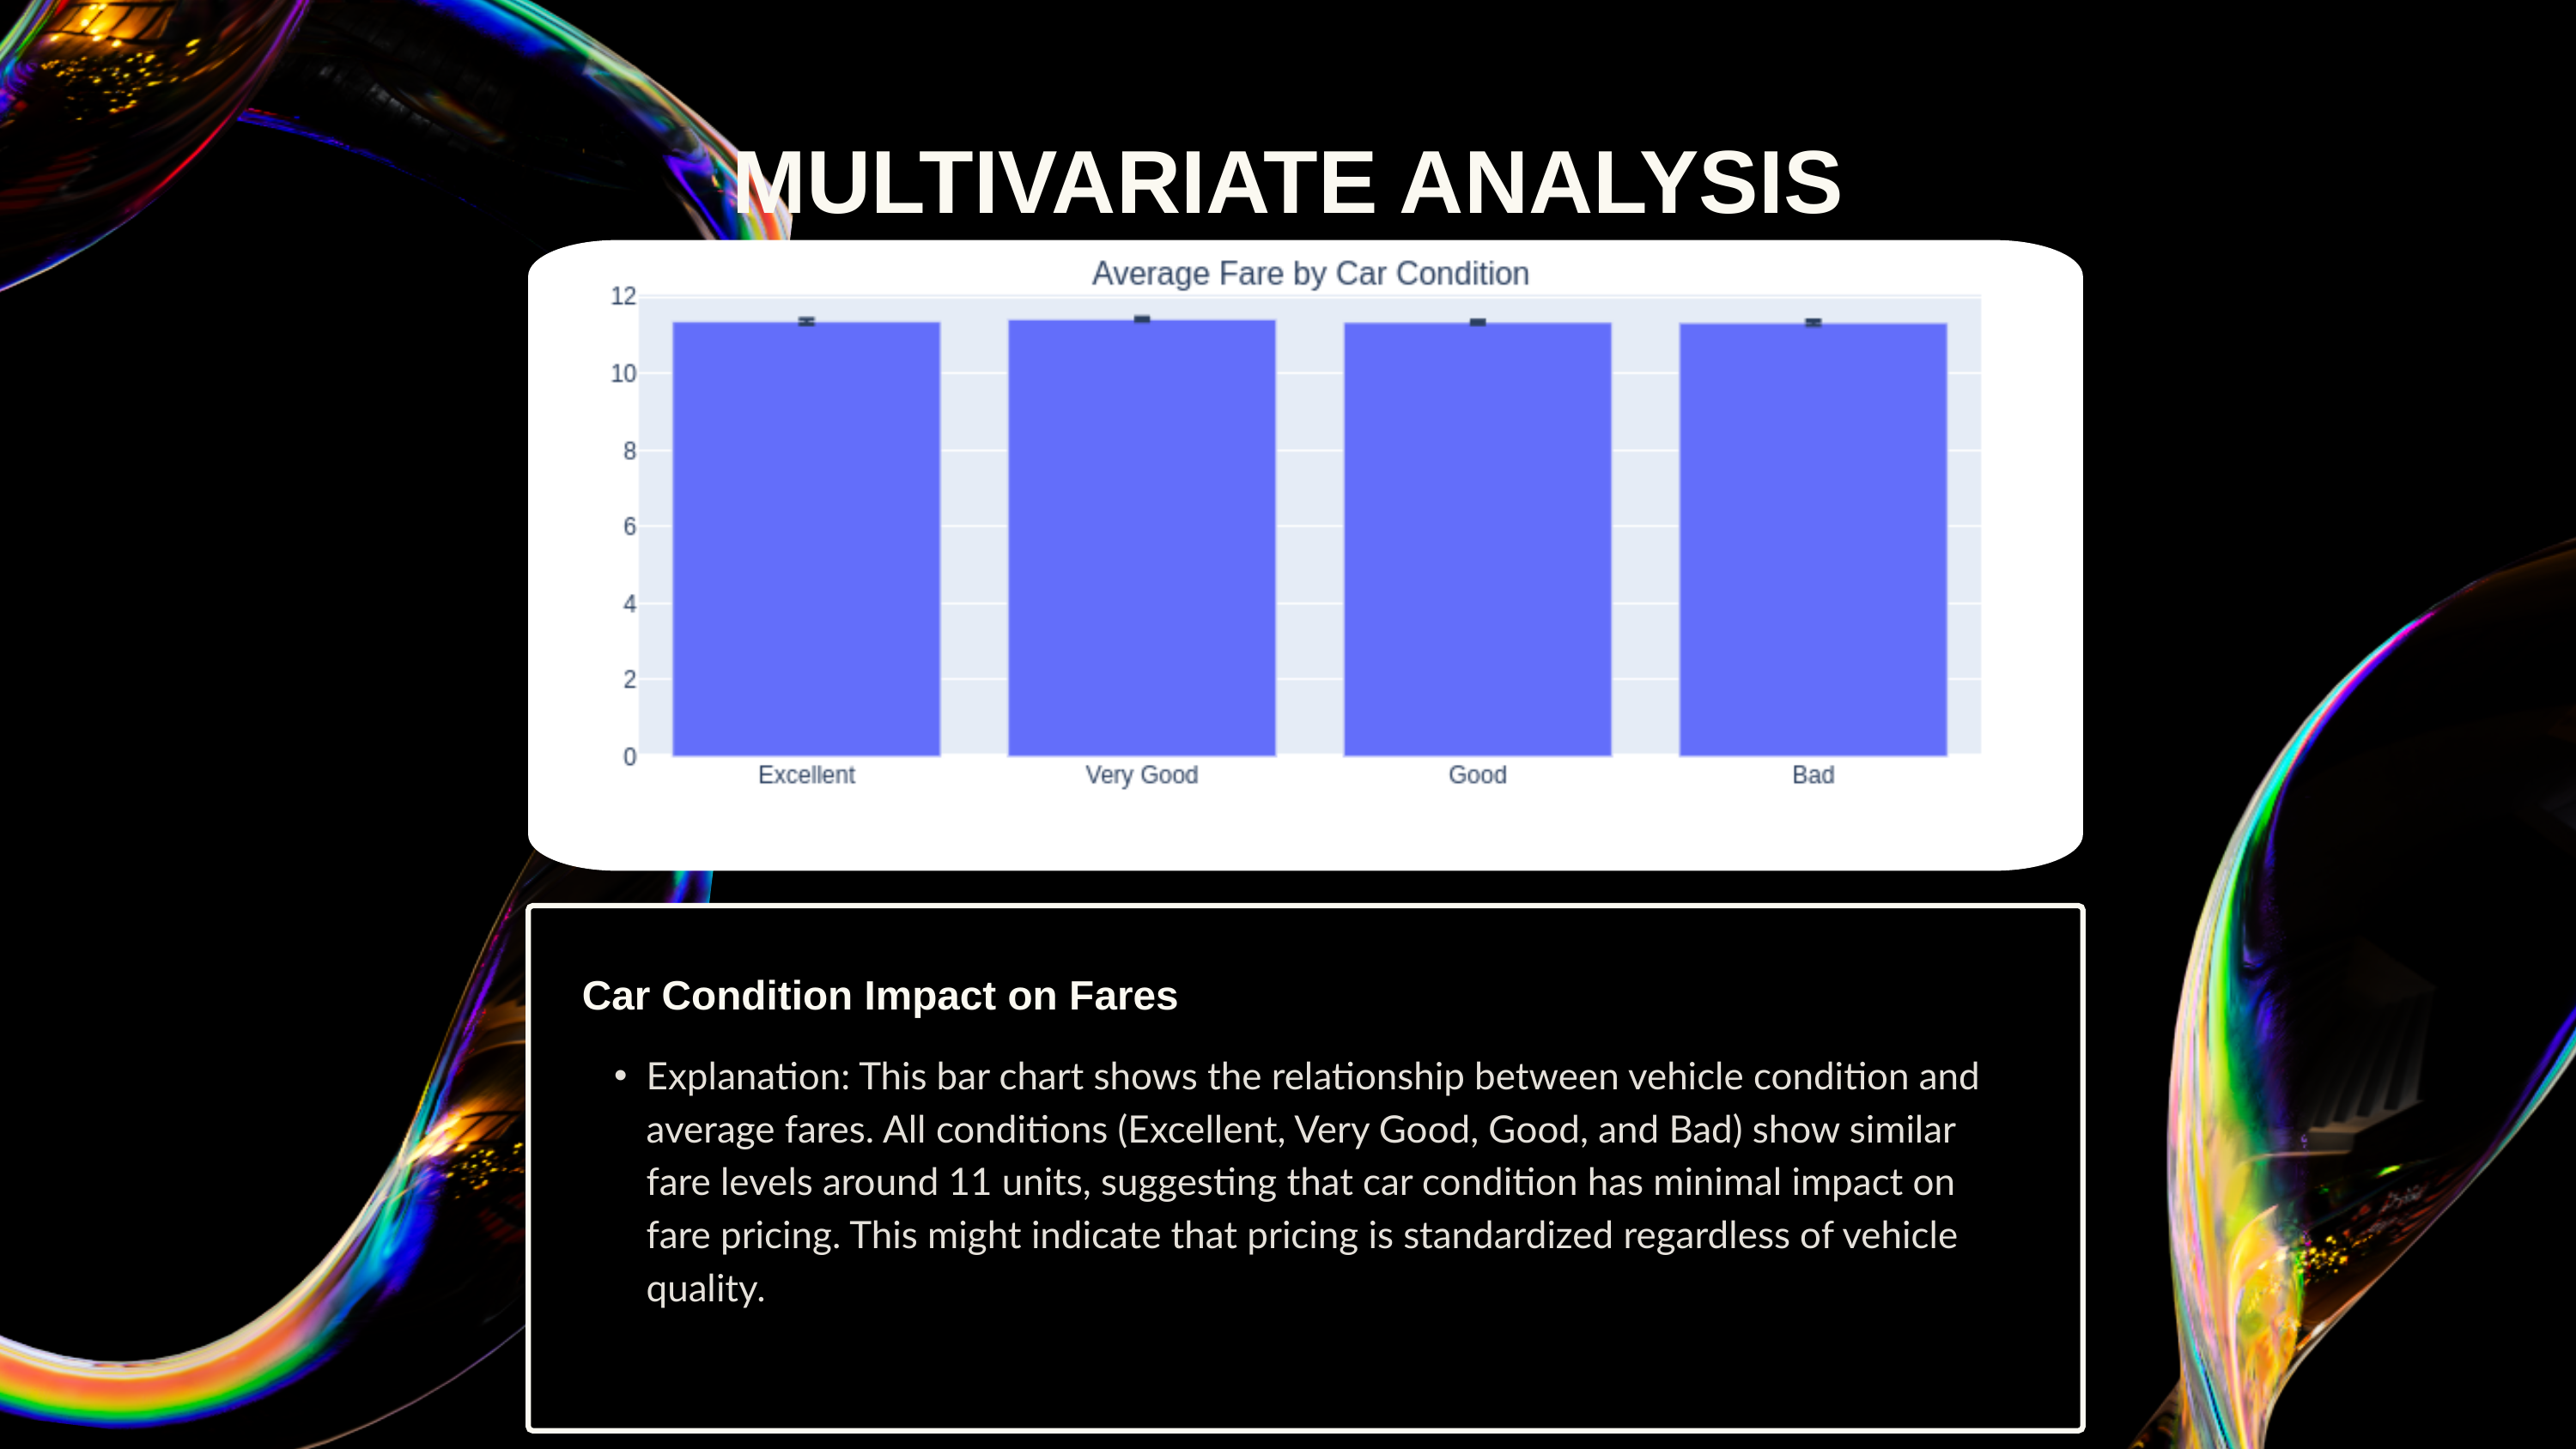

MULTIVARIATE ANALYSIS

Car Condition Impact on Fares
Explanation: This bar chart shows the relationship between vehicle condition and average fares. All conditions (Excellent, Very Good, Good, and Bad) show similar fare levels around 11 units, suggesting that car condition has minimal impact on fare pricing. This might indicate that pricing is standardized regardless of vehicle quality.